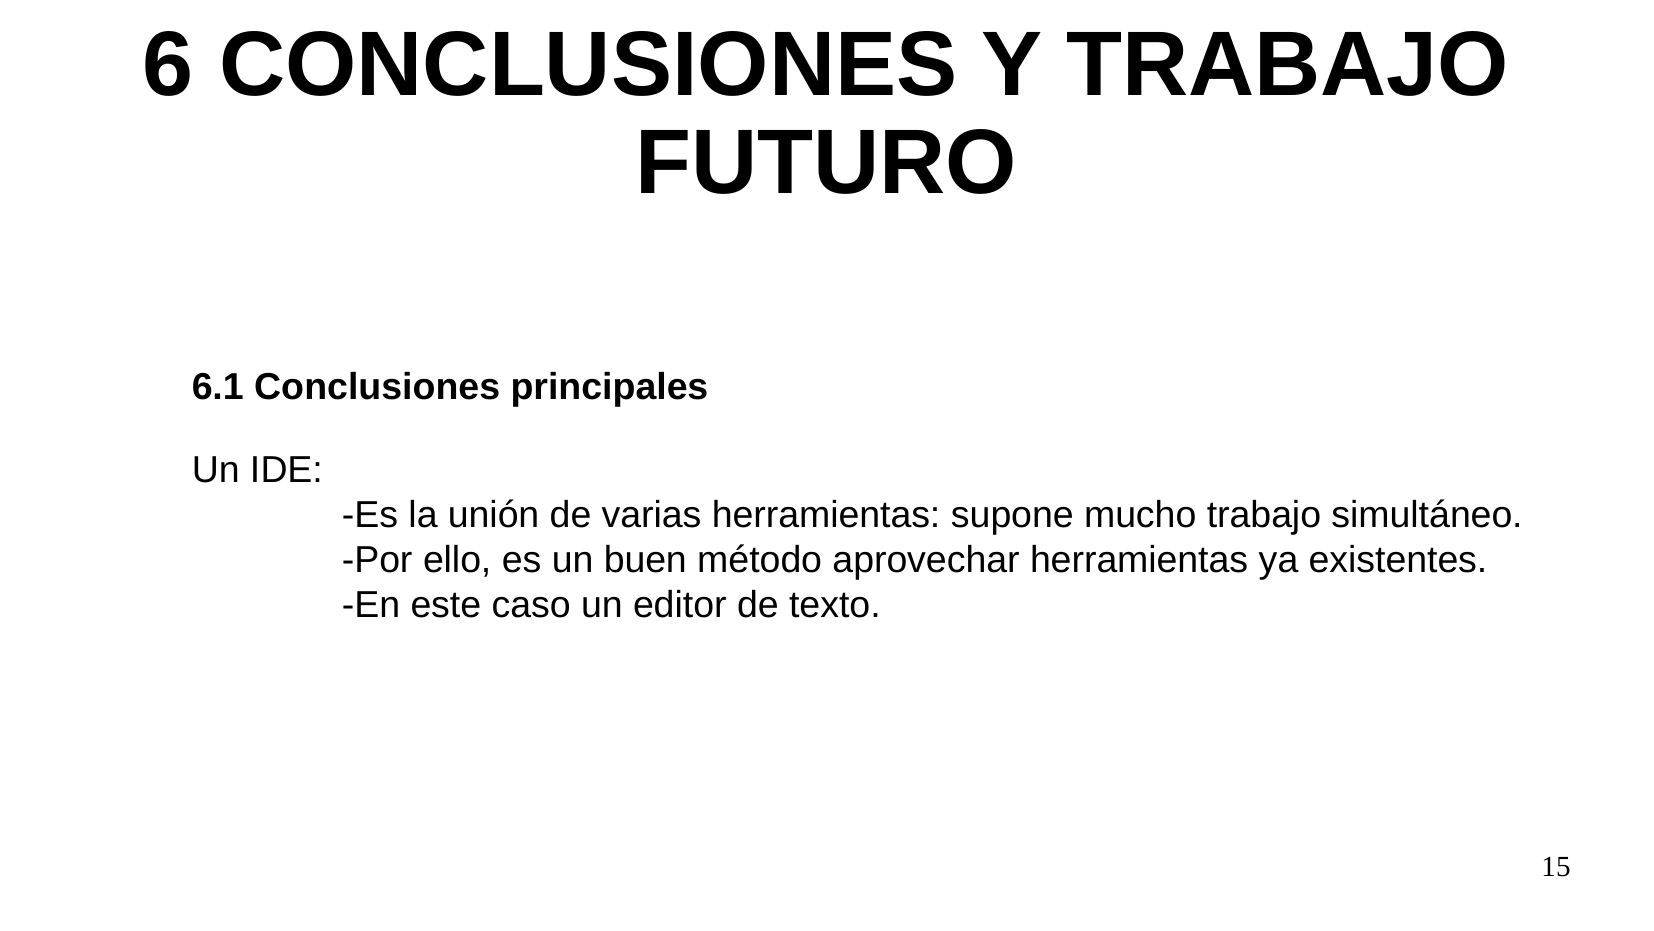

# 6 CONCLUSIONES Y TRABAJO FUTURO
6.1 Conclusiones principales
Un IDE:
	-Es la unión de varias herramientas: supone mucho trabajo simultáneo.
	-Por ello, es un buen método aprovechar herramientas ya existentes.
	-En este caso un editor de texto.
15